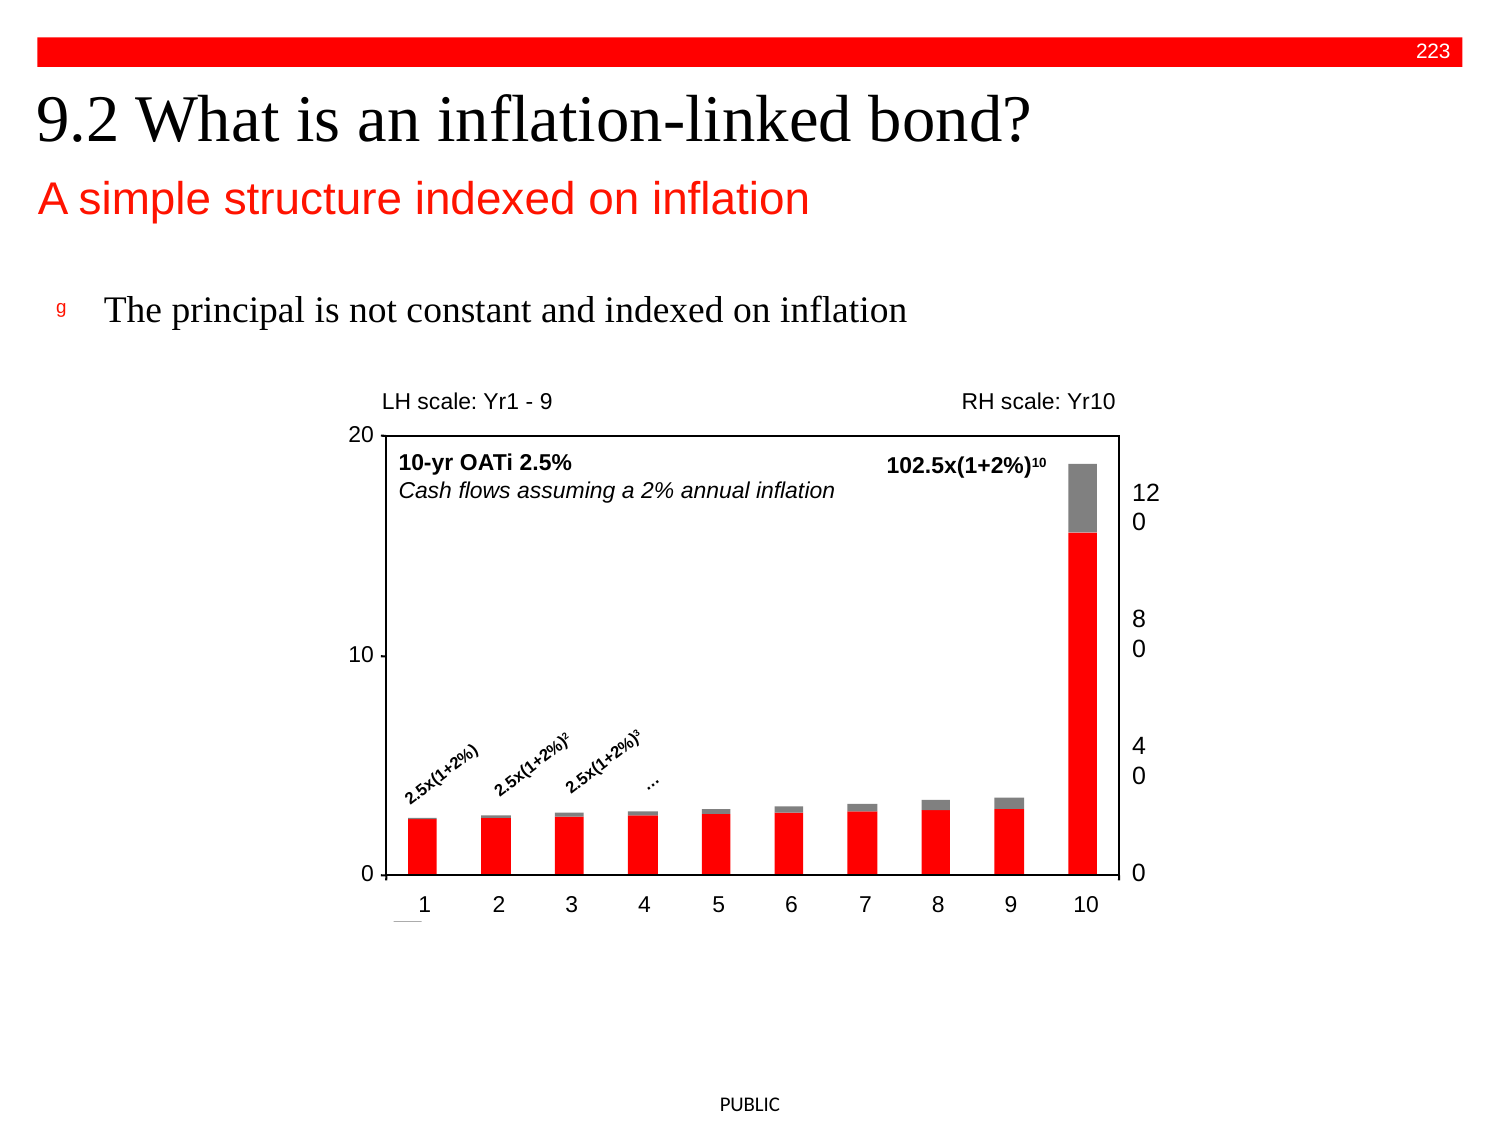

9.2 What is an inflation-linked bond?
A simple structure indexed on inflation

The principal is not constant and indexed on inflation

LH scale: Yr1 - 9
RH scale: Yr10
20

10-yr OATi 2.5%
Cash flows assuming a 2% annual inflation
102.5x(1+2%)10

120

80
10

40
2.5x(1+2%)3
2.5x(1+2%)2
2.5x(1+2%)
…

0
0

1
2
3
4
5
6
7
8
9
10